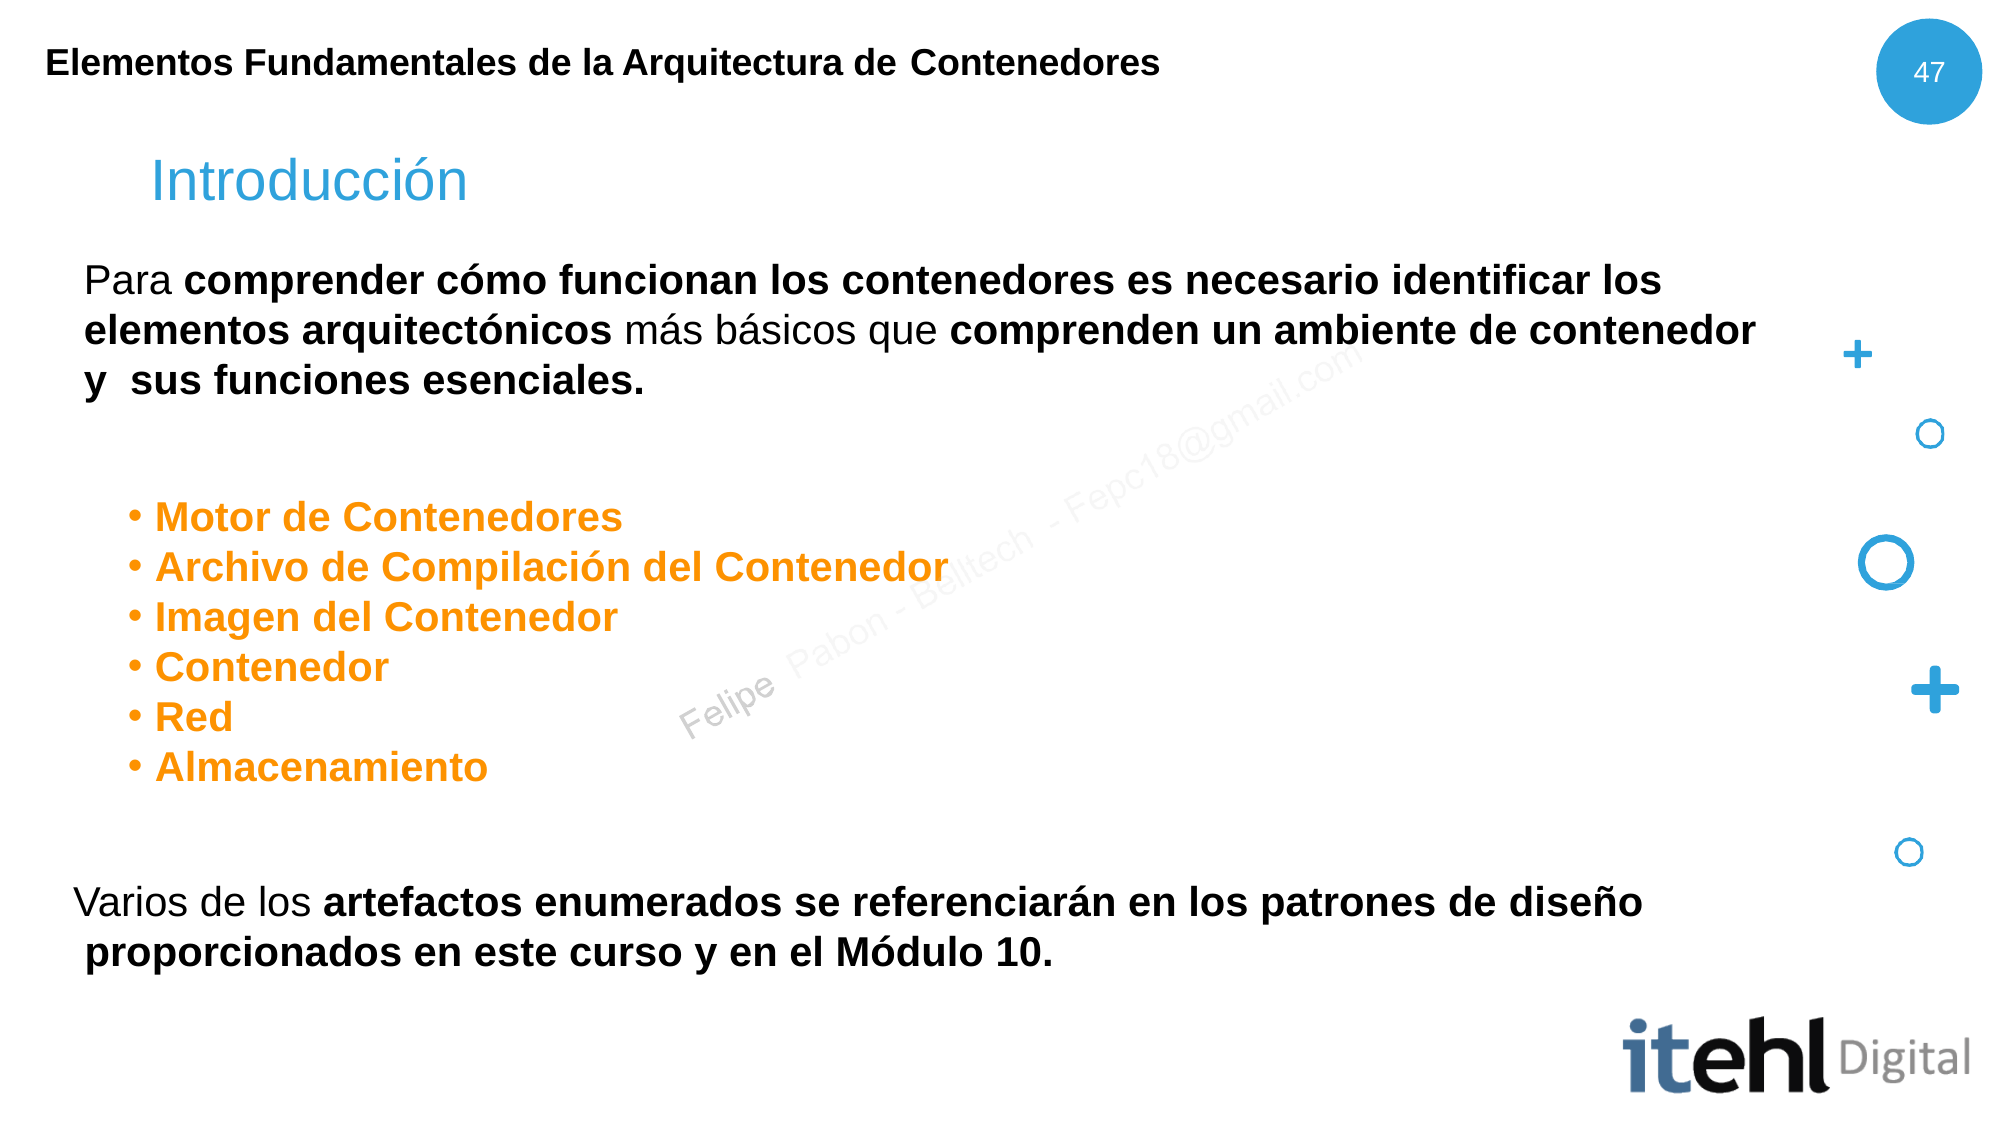

Elementos Fundamentales de la Arquitectura de Contenedores
47
# Introducción
Para comprender cómo funcionan los contenedores es necesario identificar los  elementos arquitectónicos más básicos que comprenden un ambiente de contenedor y  sus funciones esenciales.

Motor de Contenedores
Archivo de Compilación del Contenedor
Imagen del Contenedor
Contenedor
Red
Almacenamiento

Varios de los artefactos enumerados se referenciarán en los patrones de diseño  proporcionados en este curso y en el Módulo 10.